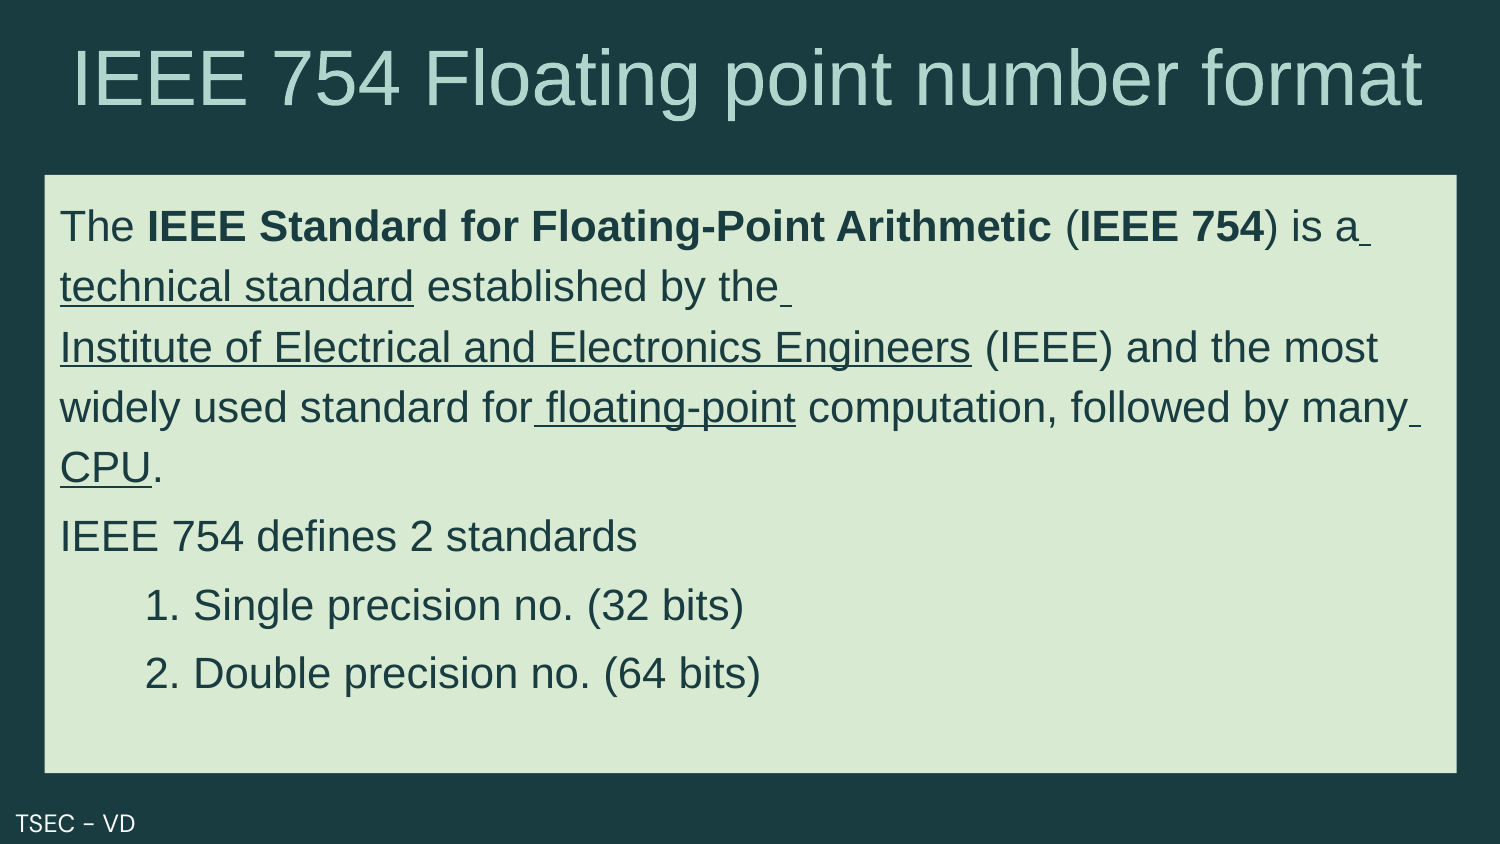

IEEE 754 Floating point number format
The IEEE Standard for Floating-Point Arithmetic (IEEE 754) is a technical standard established by the Institute of Electrical and Electronics Engineers (IEEE) and the most widely used standard for floating-point computation, followed by many CPU.
IEEE 754 defines 2 standards
  1. Single precision no. (32 bits)
  2. Double precision no. (64 bits)